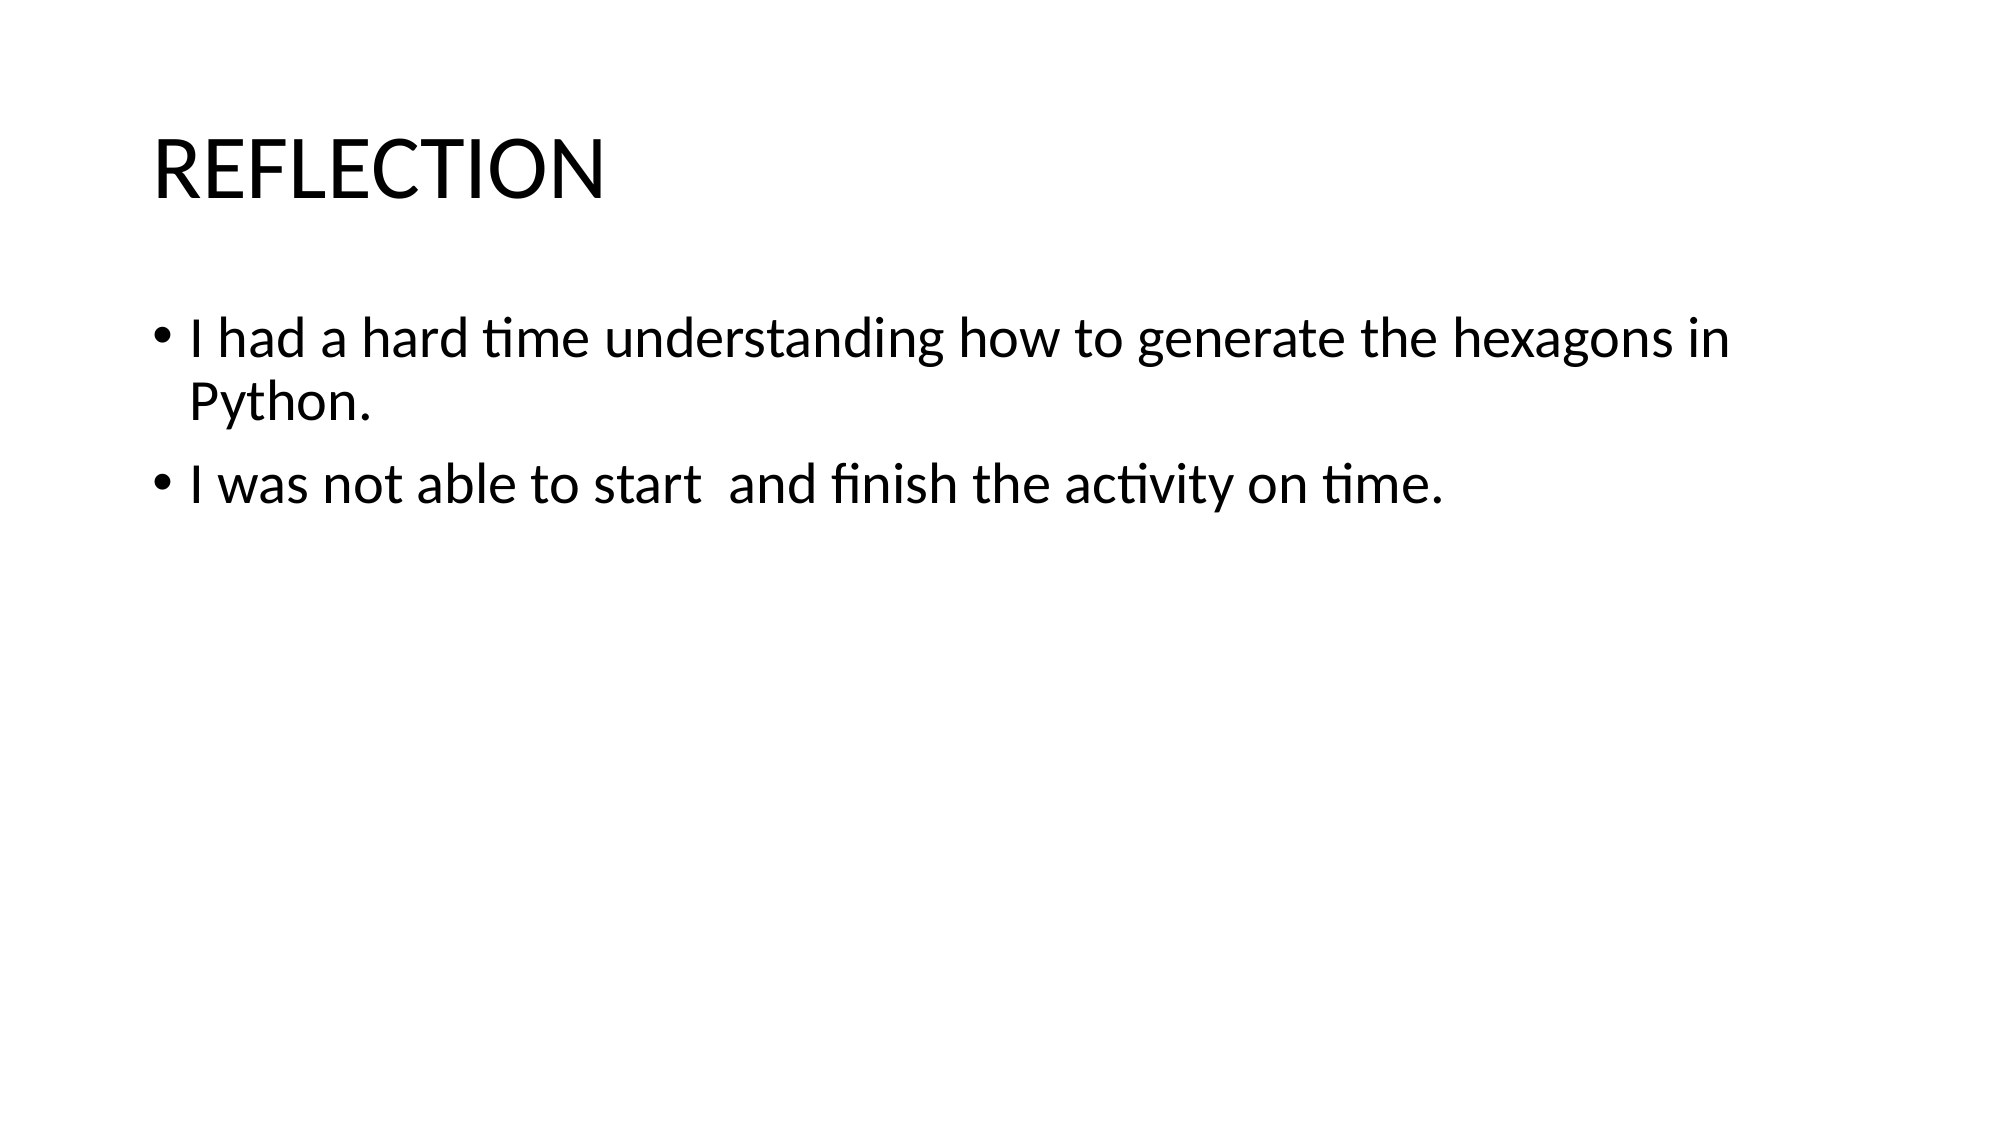

# REFLECTION
I had a hard time understanding how to generate the hexagons in Python.
I was not able to start  and finish the activity on time.